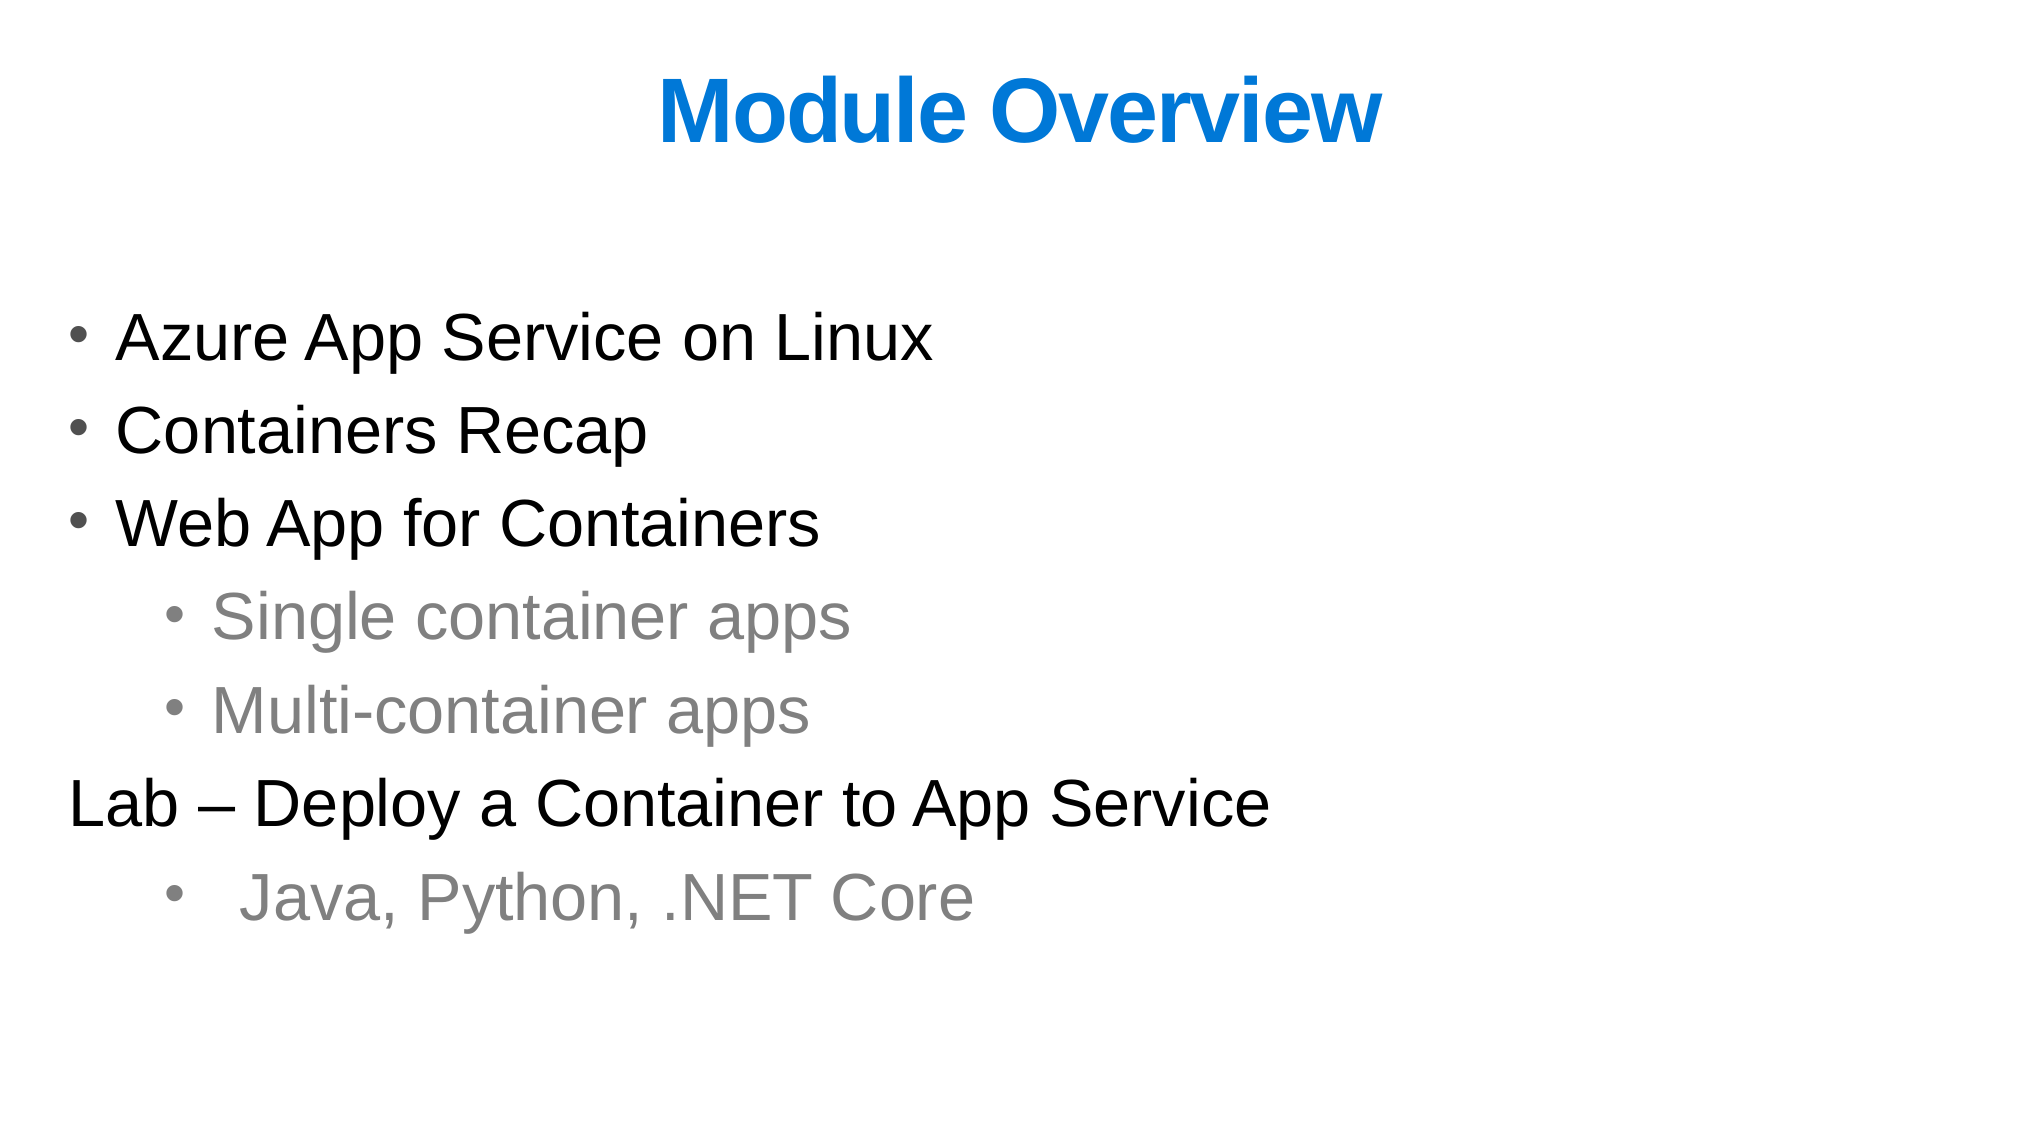

# Module Overview
Azure App Service on Linux
Containers Recap
Web App for Containers
Single container apps
Multi-container apps
Lab – Deploy a Container to App Service
Java, Python, .NET Core